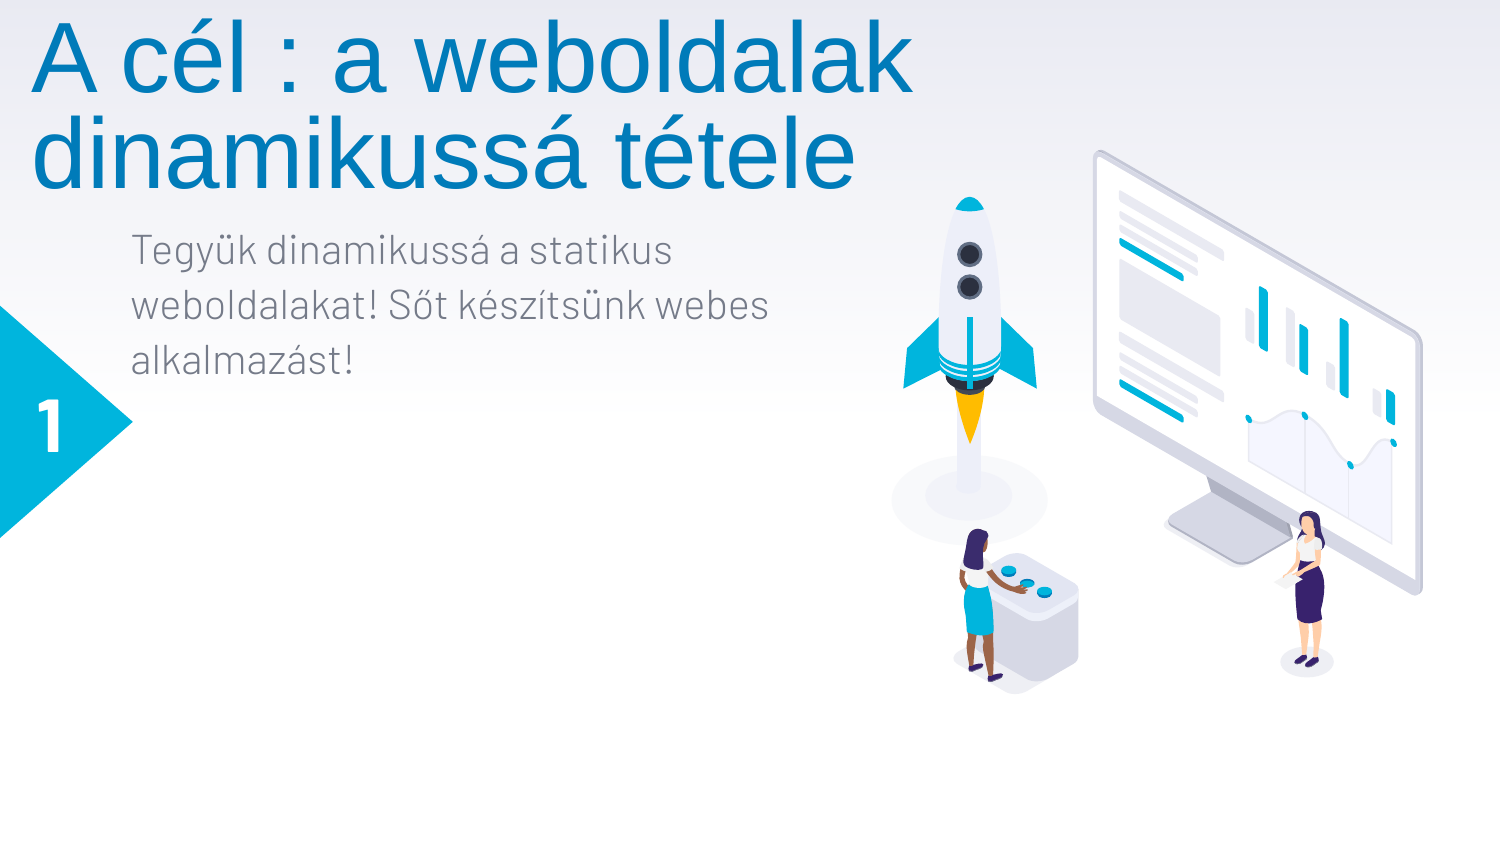

# A cél : a weboldalak dinamikussá tétele

Tegyük dinamikussá a statikus weboldalakat! Sőt készítsünk webes alkalmazást!
1